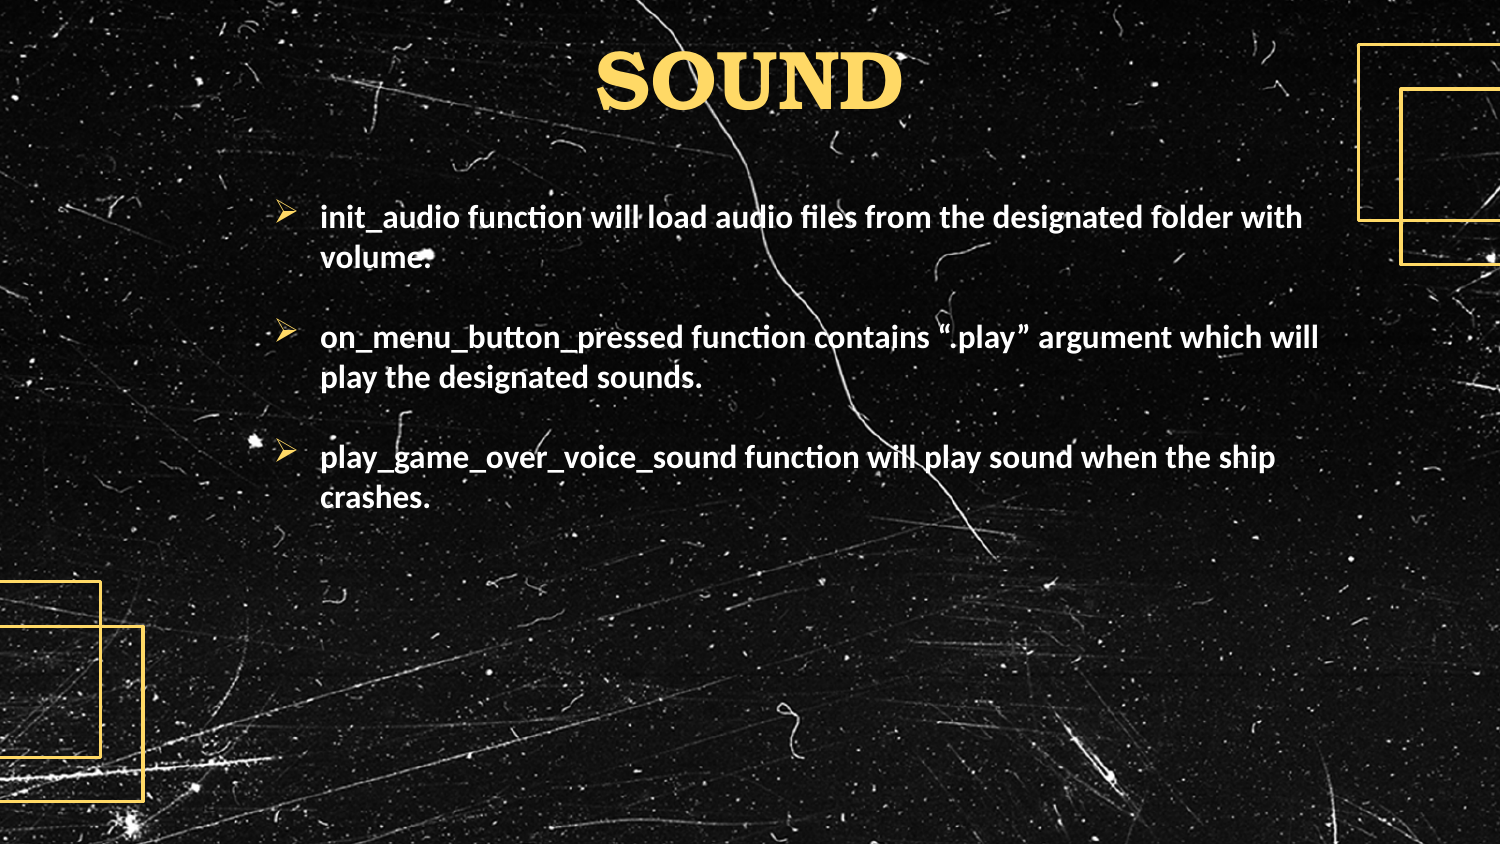

# SOUND
init_audio function will load audio files from the designated folder with volume.

on_menu_button_pressed function contains “.play” argument which will play the designated sounds.

play_game_over_voice_sound function will play sound when the ship crashes.